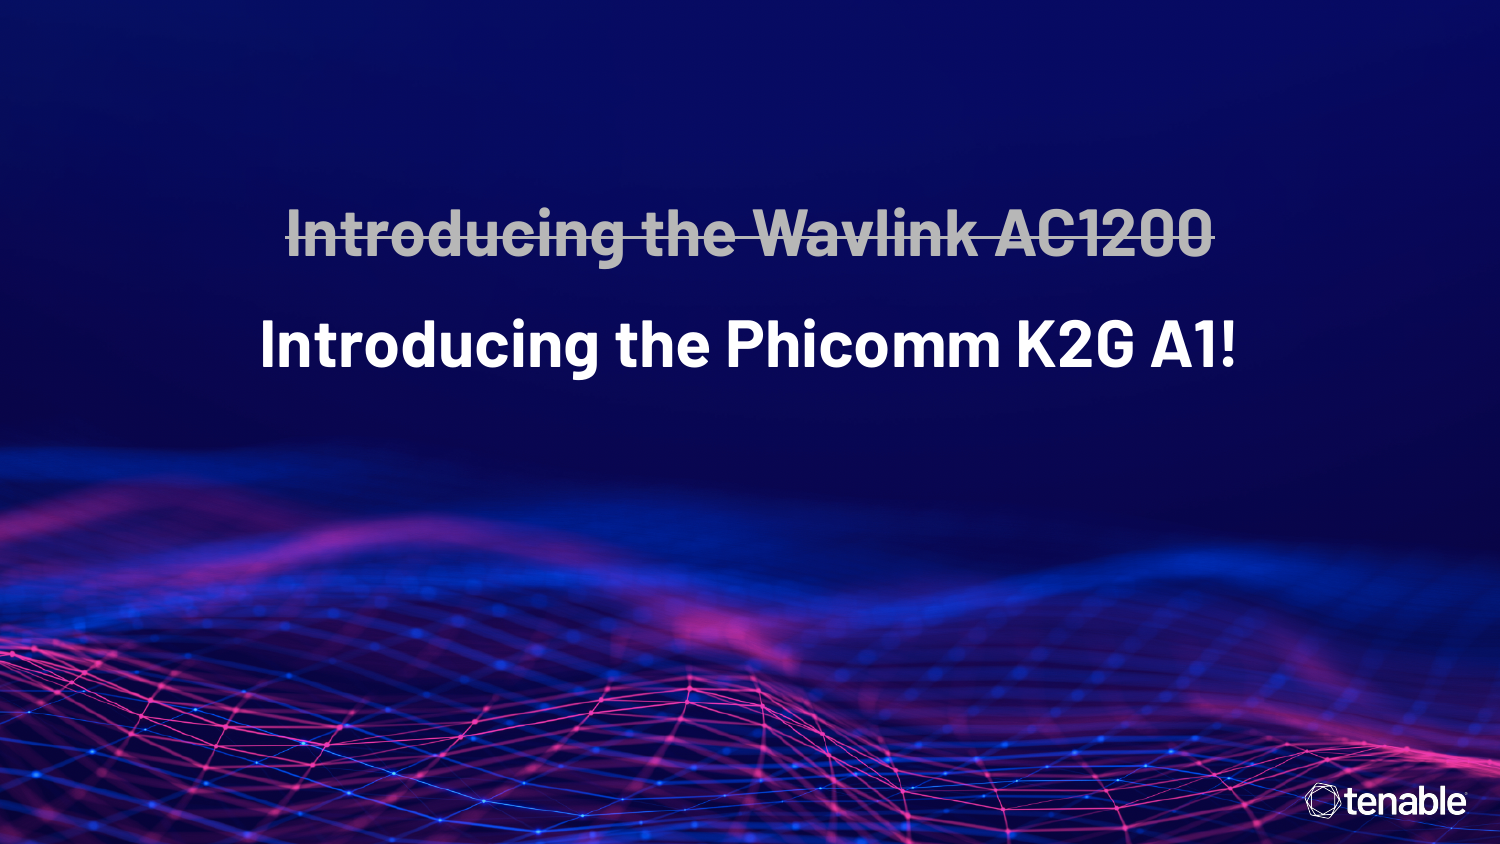

Introducing the Wavlink AC1200
Introducing the Phicomm K2G A1!